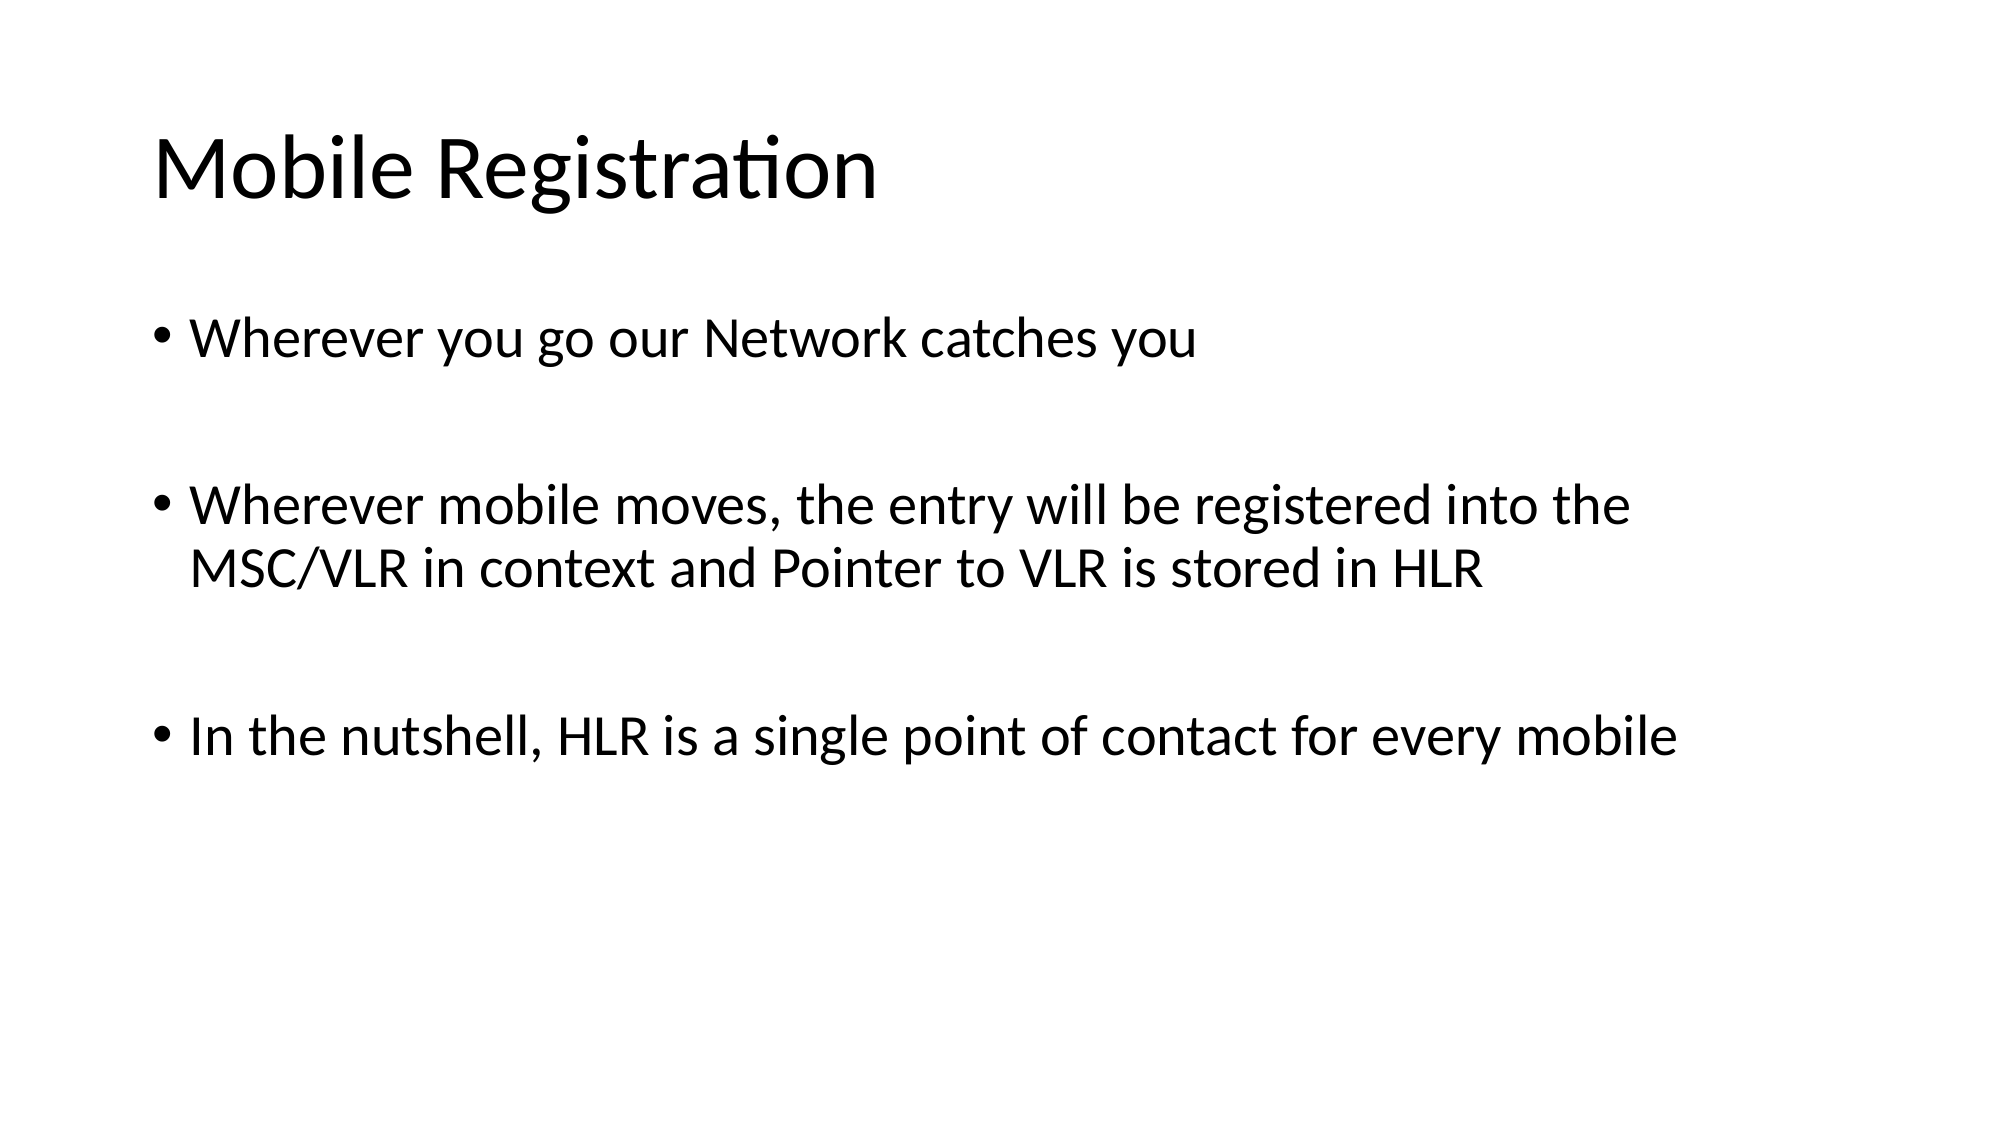

# Mobile Registration
Wherever you go our Network catches you

Wherever mobile moves, the entry will be registered into the MSC/VLR in context and Pointer to VLR is stored in HLR

In the nutshell, HLR is a single point of contact for every mobile

CONFIDENTIAL© Copyright 2008 Tech Mahindra Limited